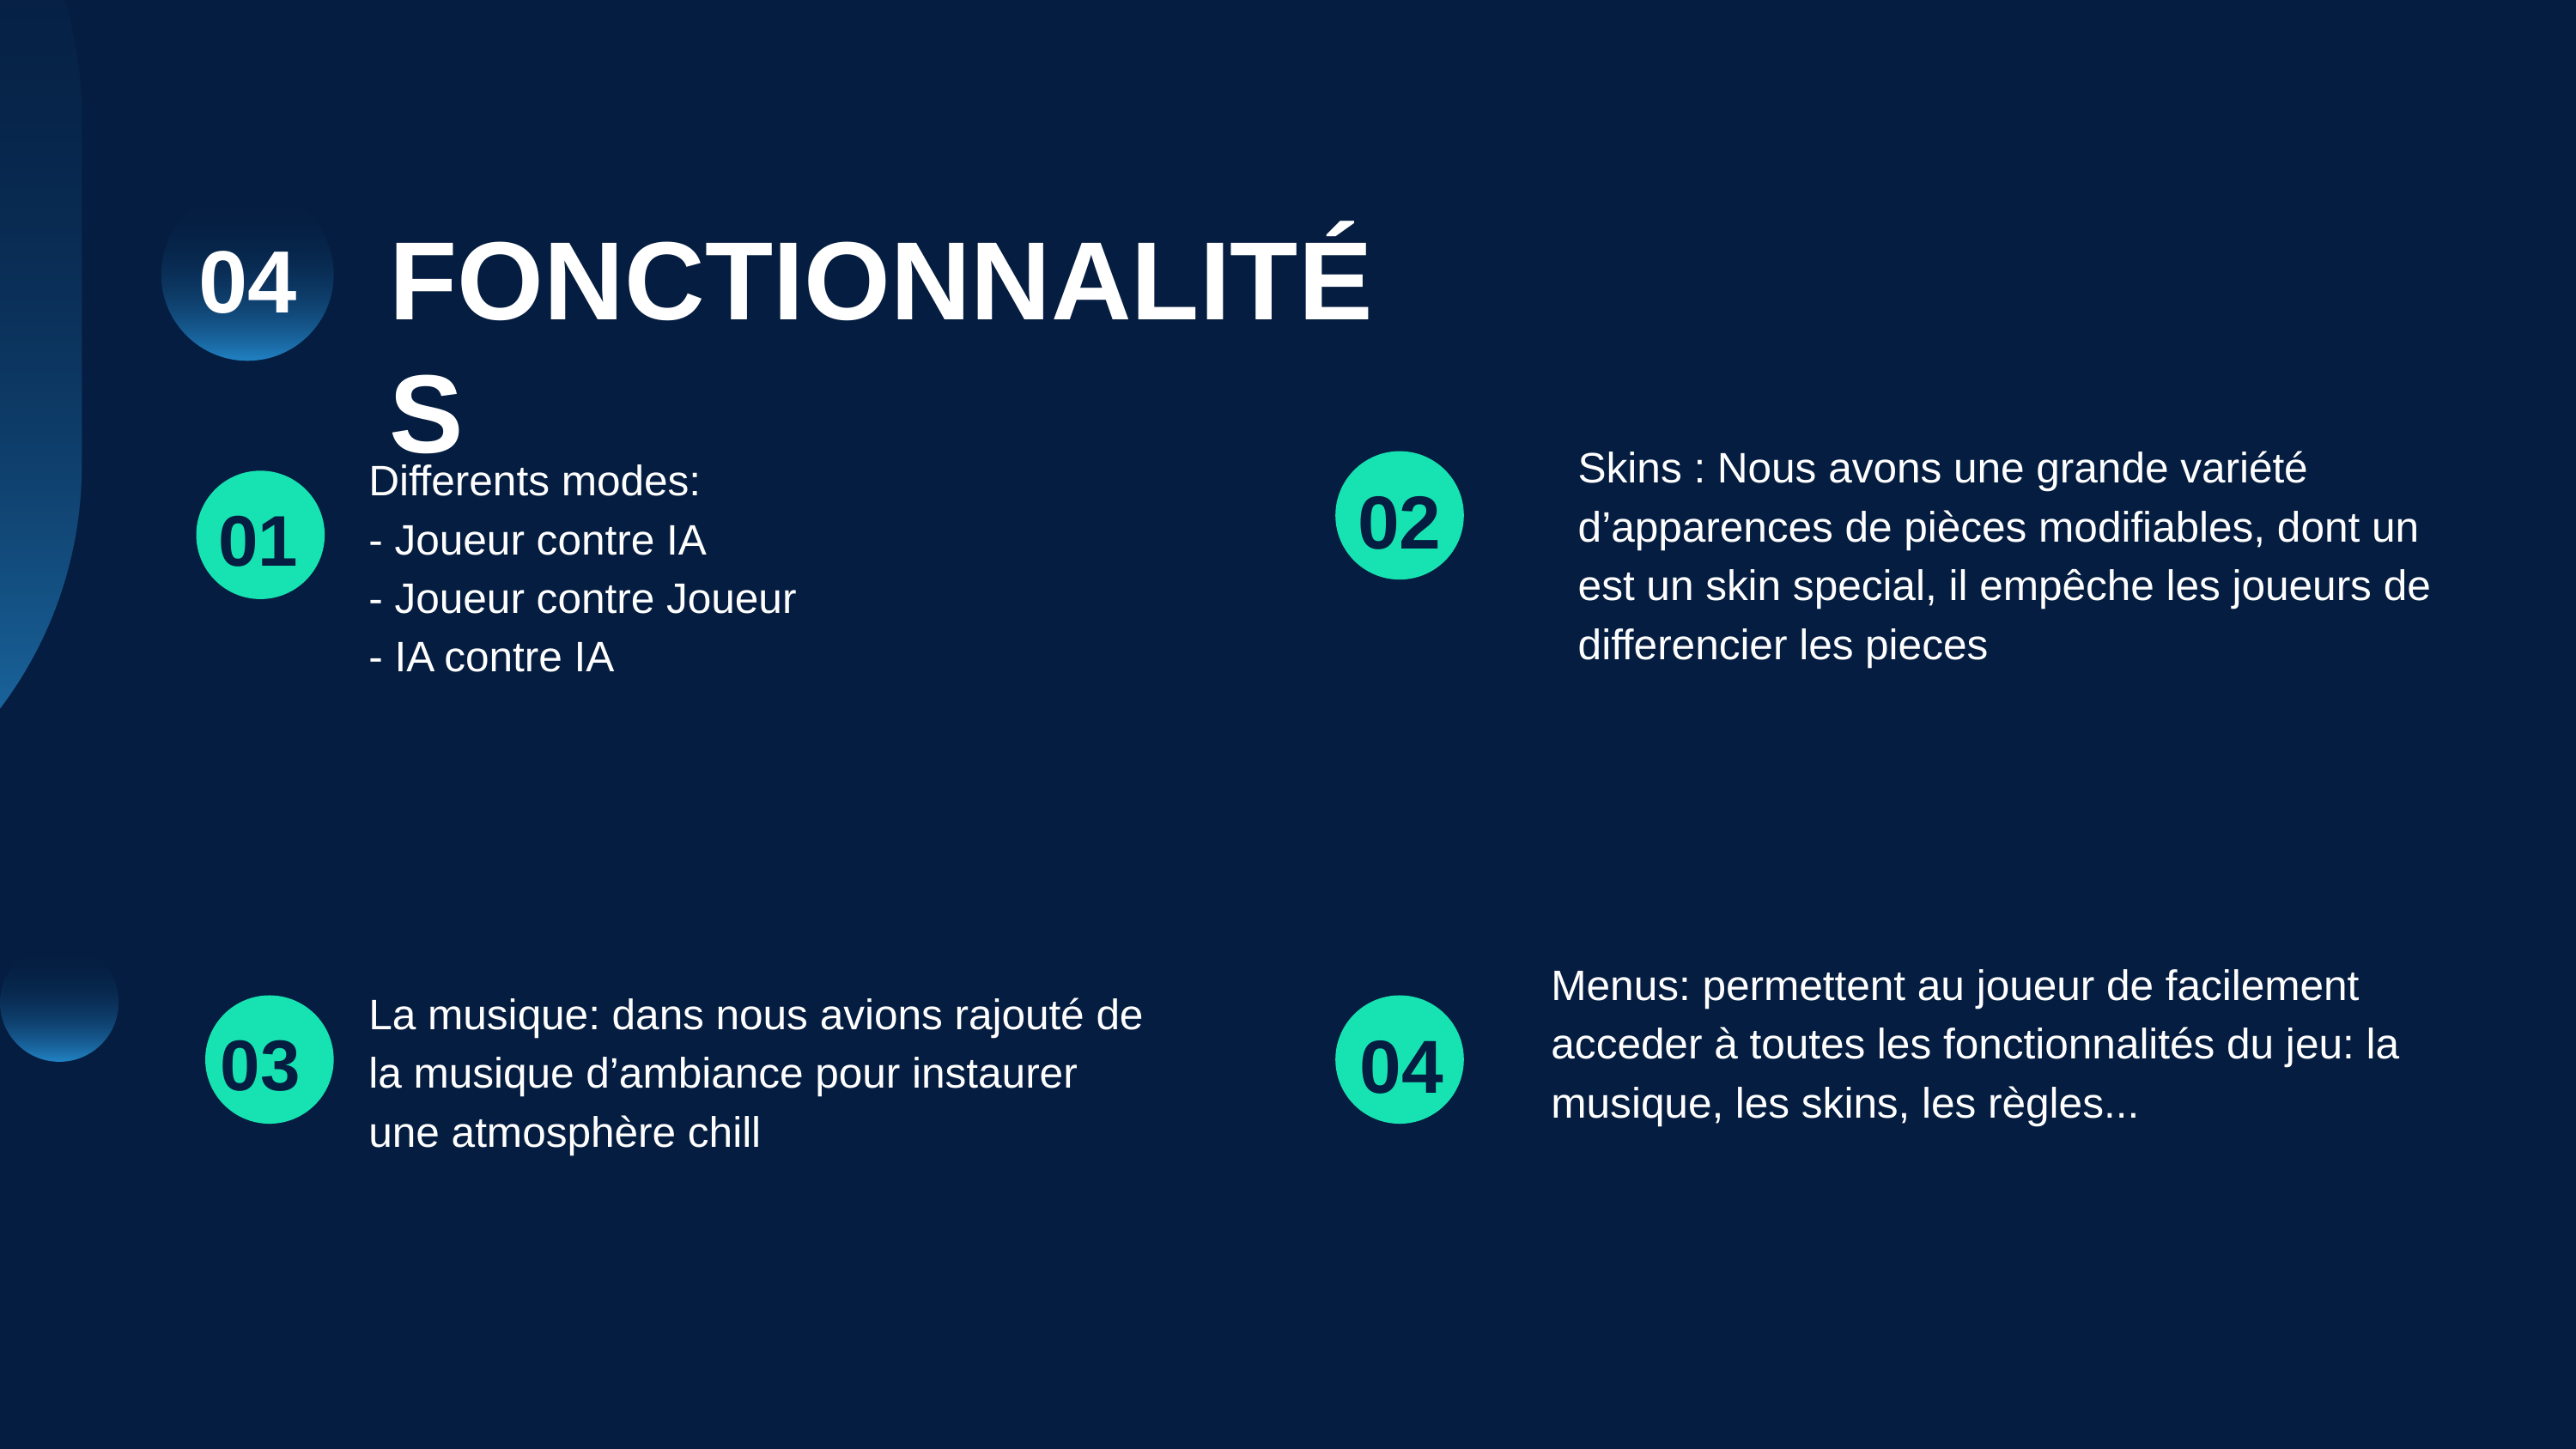

FONCTIONNALITÉS
04
Skins : Nous avons une grande variété d’apparences de pièces modifiables, dont un est un skin special, il empêche les joueurs de differencier les pieces
Differents modes:
- Joueur contre IA
- Joueur contre Joueur
- IA contre IA

02

01

Menus: permettent au joueur de facilement acceder à toutes les fonctionnalités du jeu: la musique, les skins, les règles...
La musique: dans nous avions rajouté de la musique d’ambiance pour instaurer une atmosphère chill

04
03